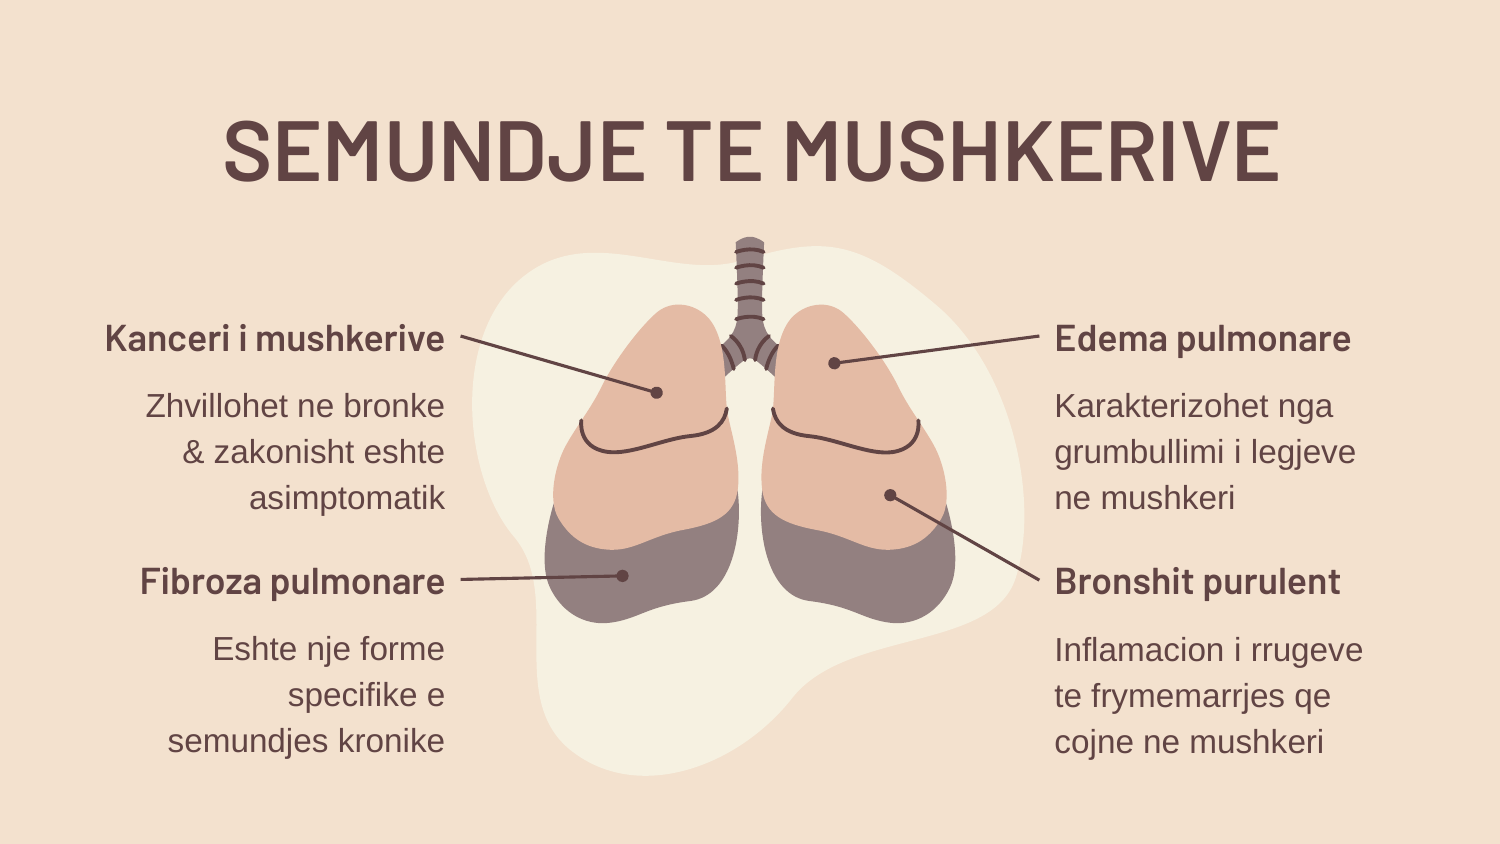

# SEMUNDJE TE MUSHKERIVE

Kanceri i mushkerive
Edema pulmonare

Zhvillohet ne bronke & zakonisht eshte asimptomatik
Karakterizohet nga grumbullimi i legjeve ne mushkeri
Fibroza pulmonare
Bronshit purulent
Eshte nje forme specifike e semundjes kronike
Inflamacion i rrugeve te frymemarrjes qe cojne ne mushkeri